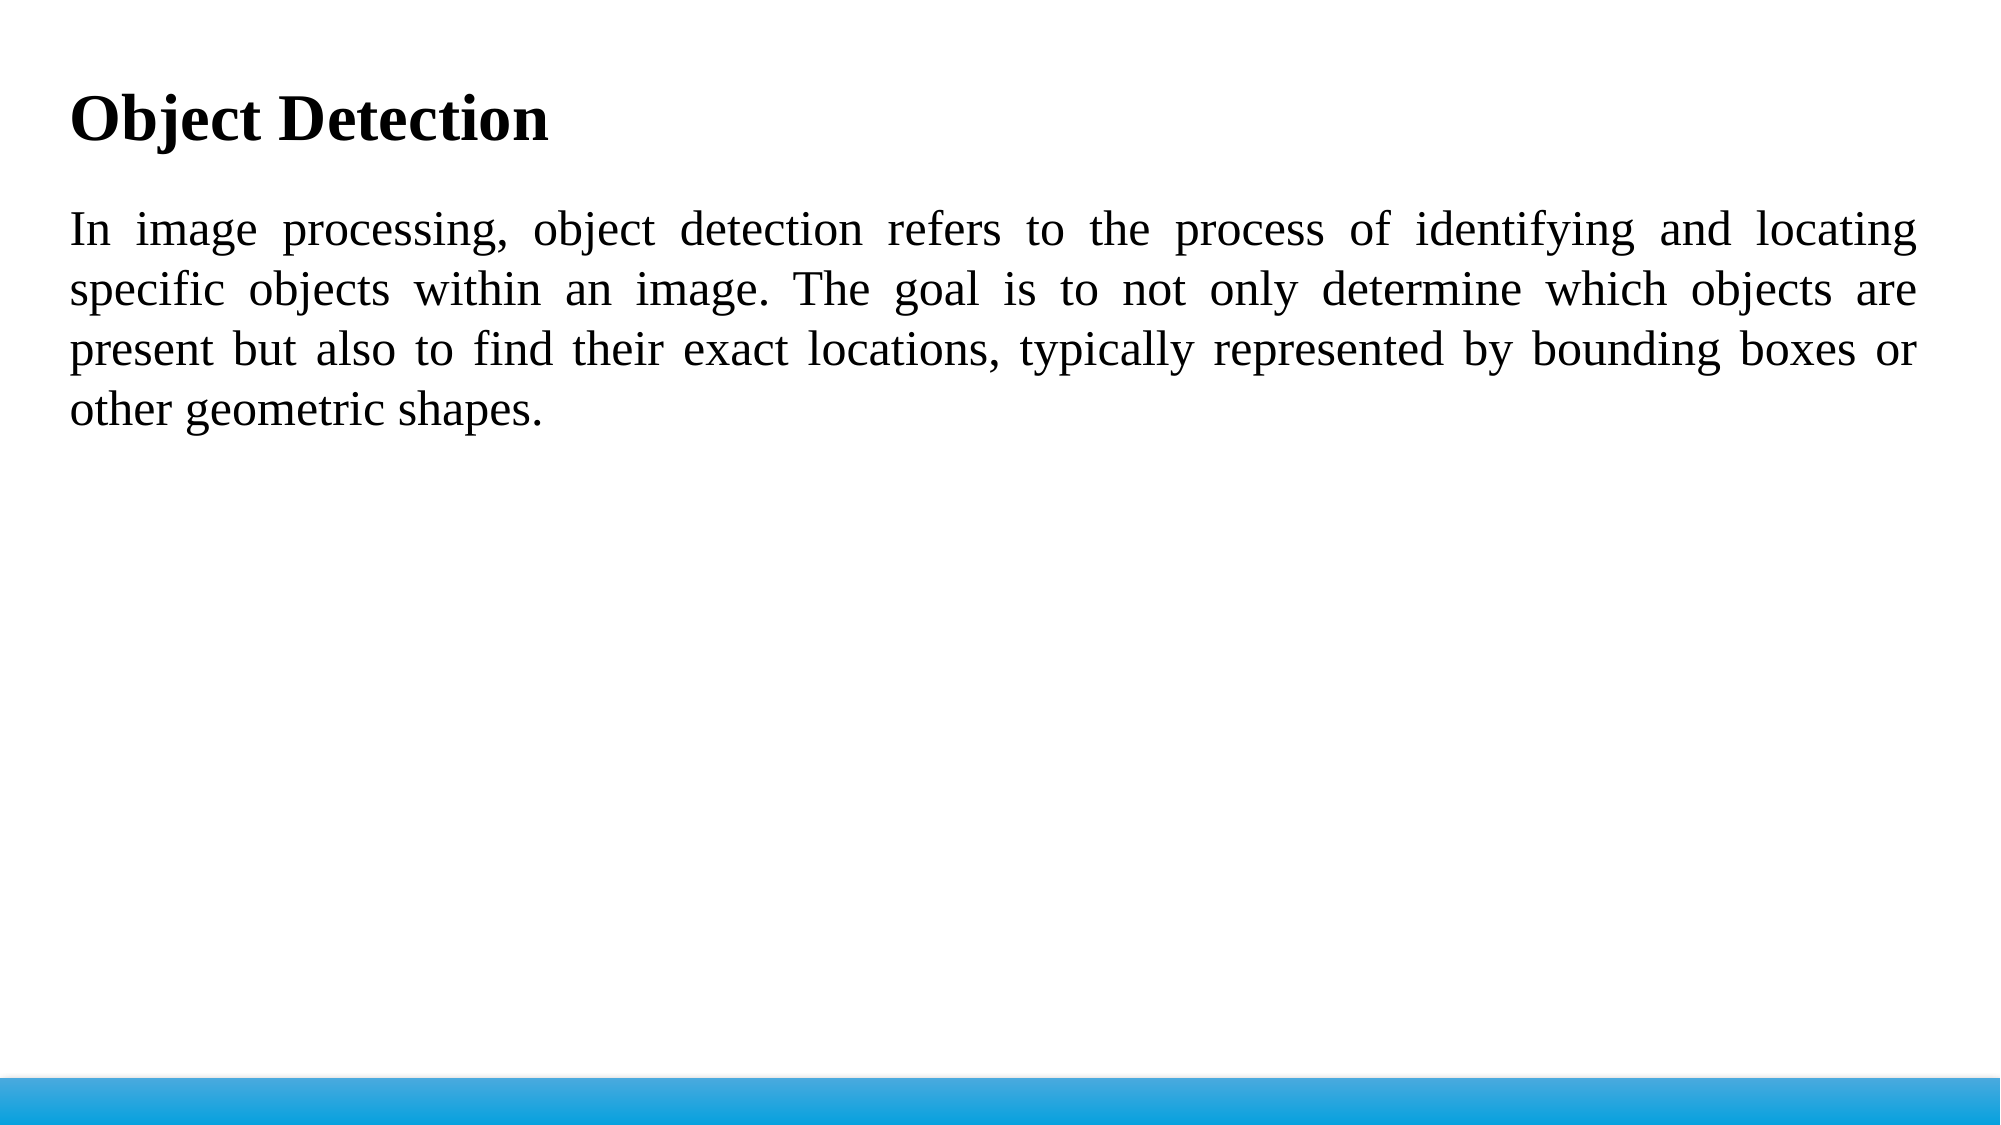

Object Detection
In image processing, object detection refers to the process of identifying and locating specific objects within an image. The goal is to not only determine which objects are present but also to find their exact locations, typically represented by bounding boxes or other geometric shapes.